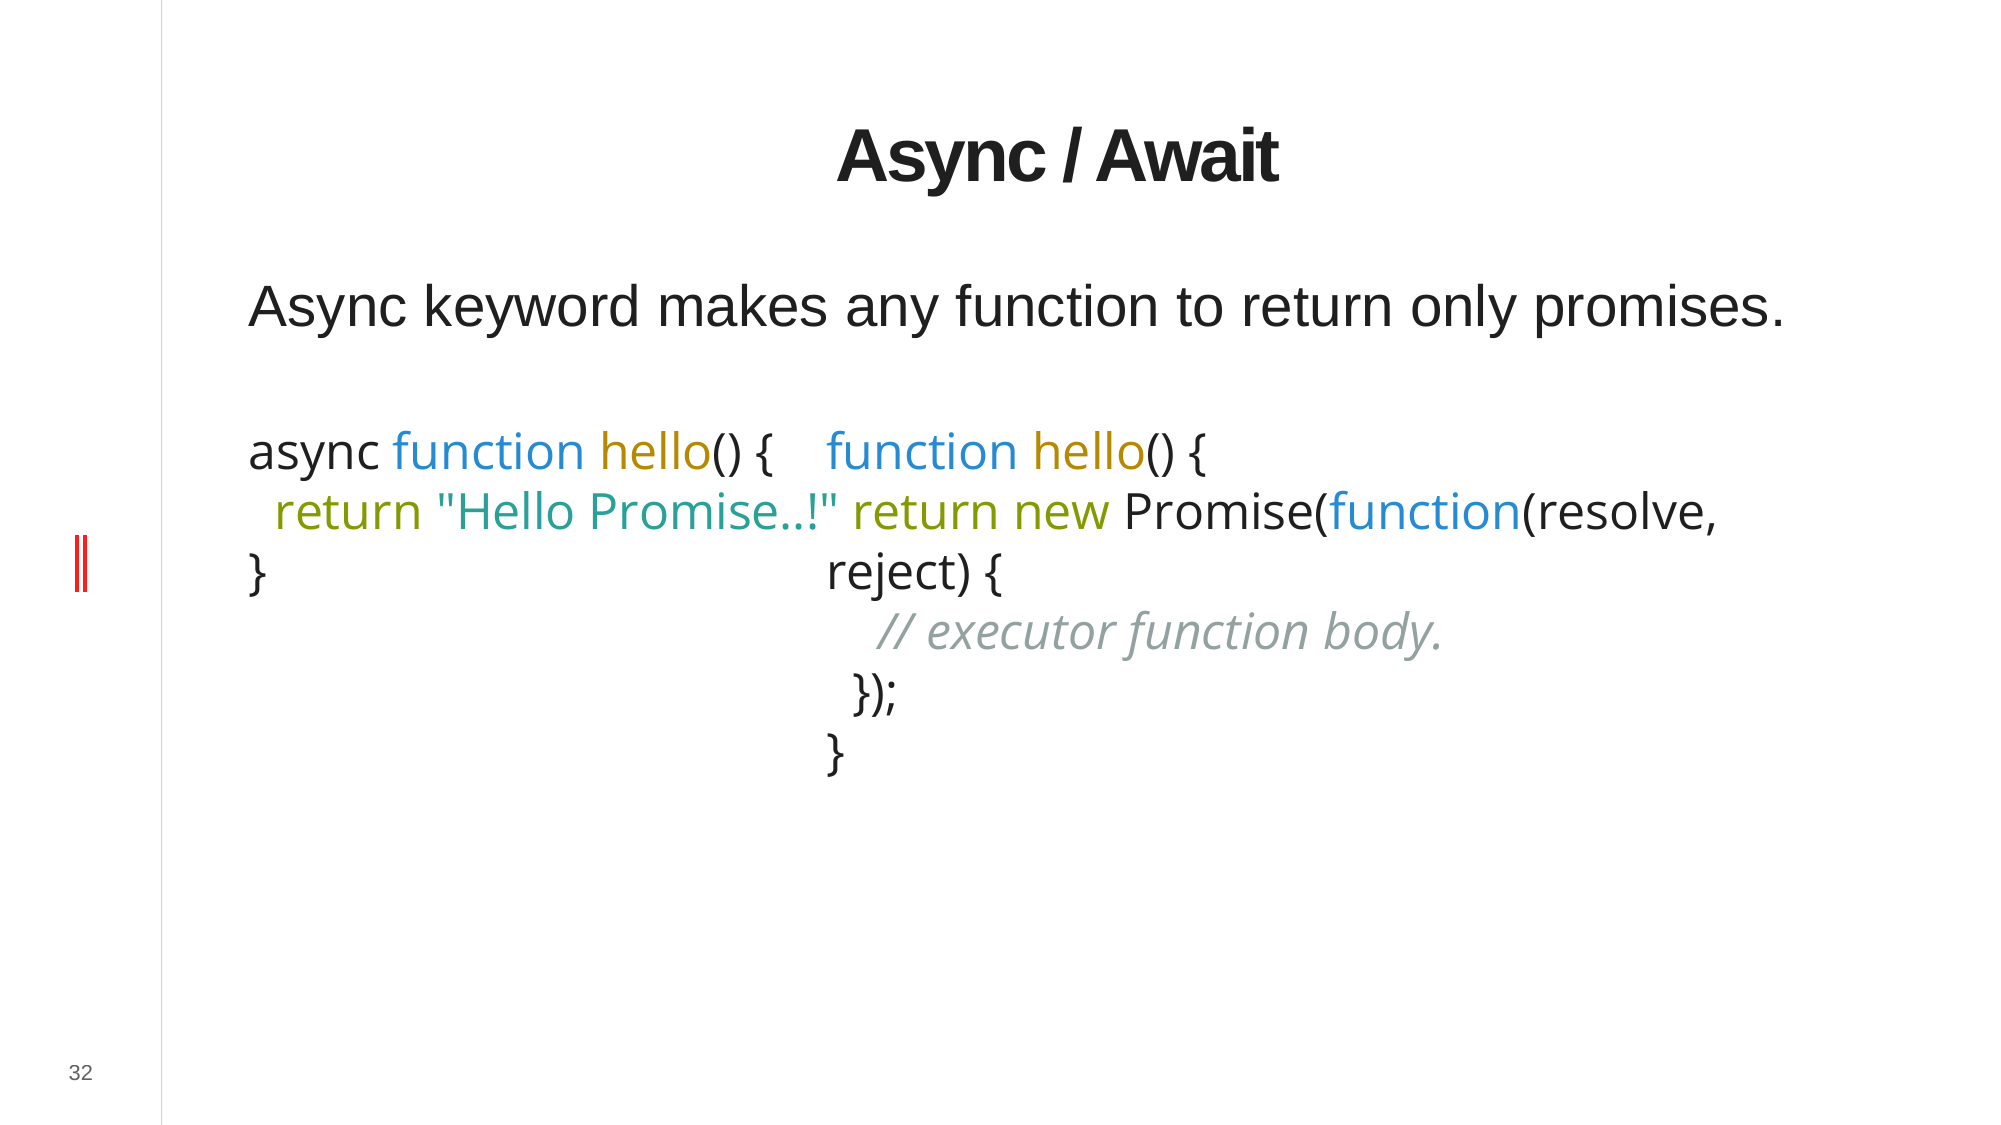

# Async / Await
Async keyword makes any function to return only promises.

async function hello() {
  return "Hello Promise..!"
}
function hello() {
  return new Promise(function(resolve, reject) {
    // executor function body.
  });
}
32